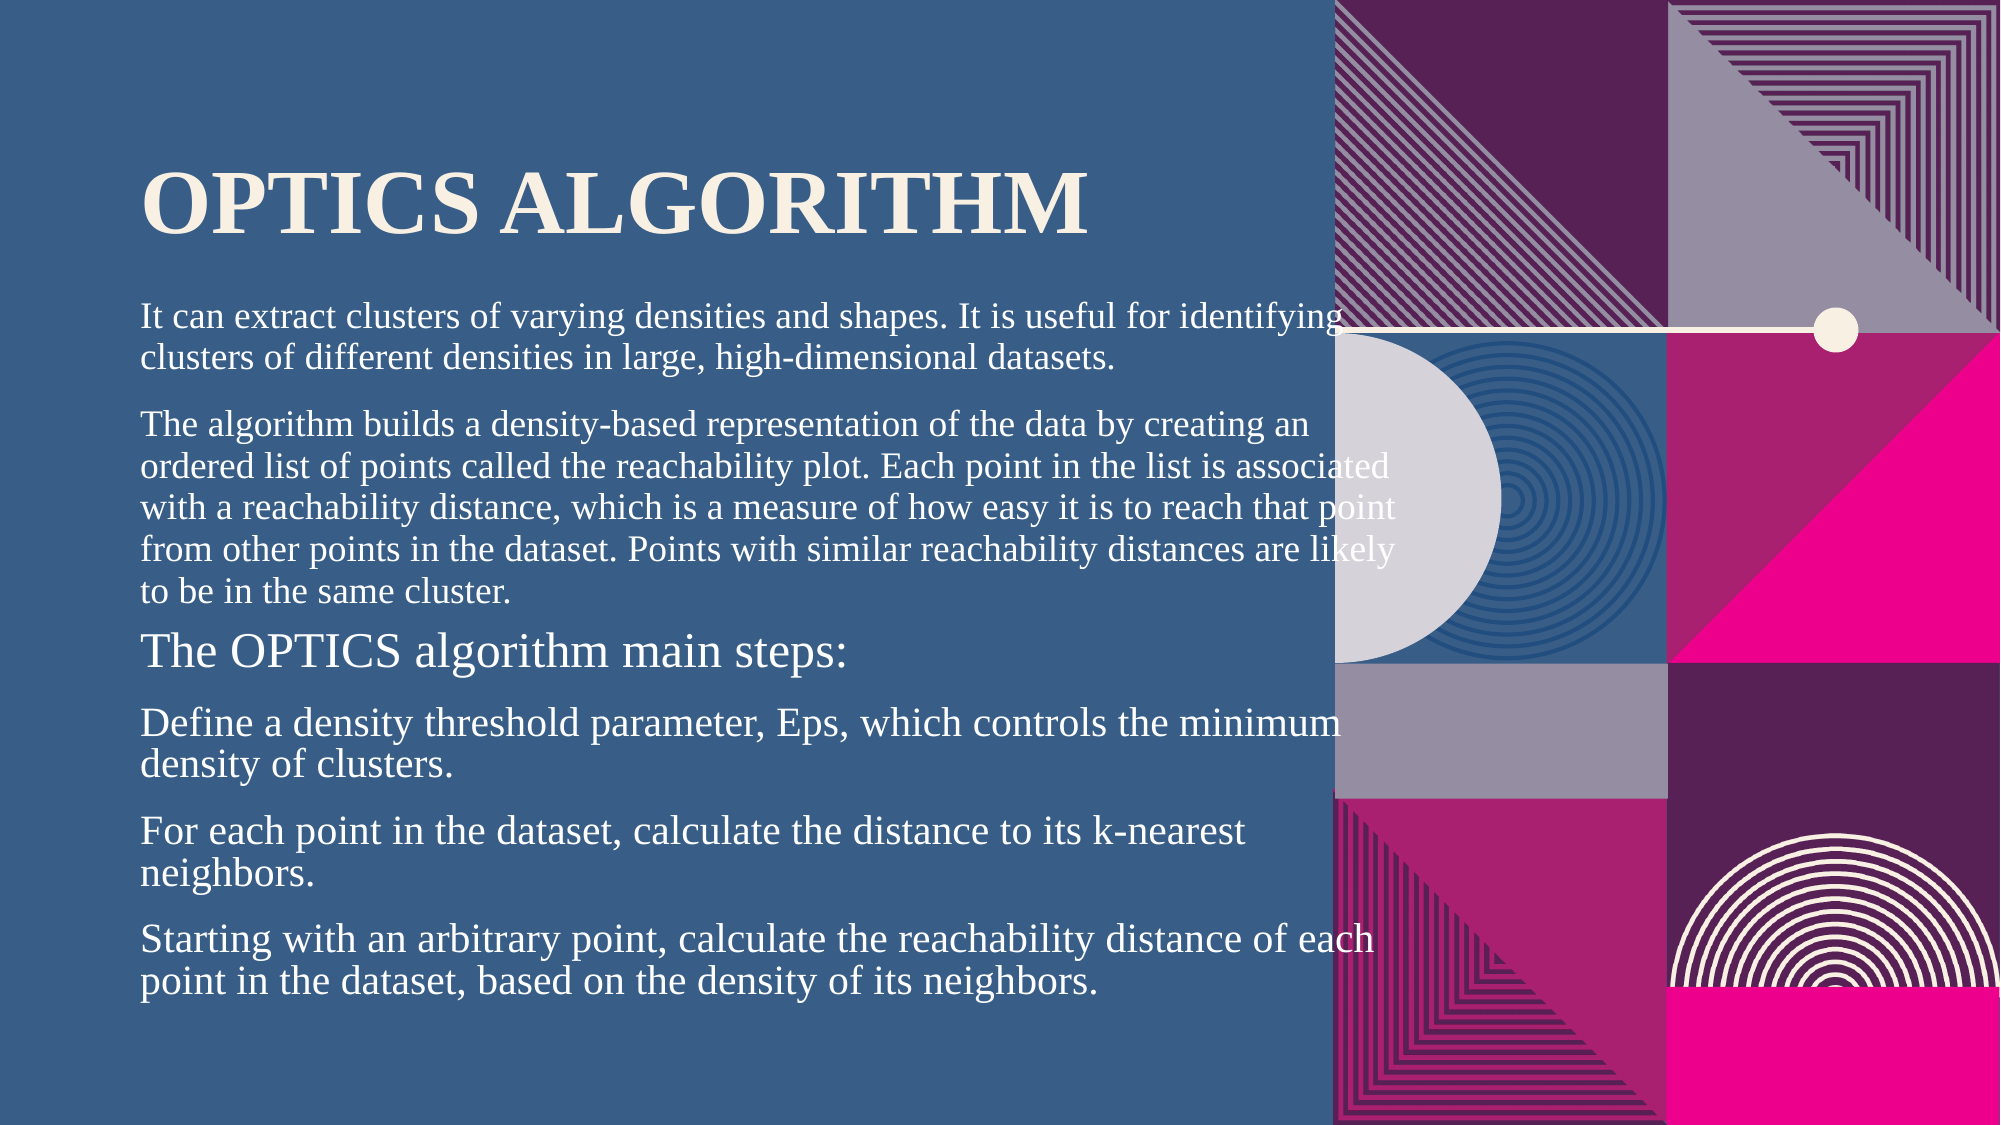

# OPTICS Algorithm
It can extract clusters of varying densities and shapes. It is useful for identifying clusters of different densities in large, high-dimensional datasets.
The algorithm builds a density-based representation of the data by creating an ordered list of points called the reachability plot. Each point in the list is associated with a reachability distance, which is a measure of how easy it is to reach that point from other points in the dataset. Points with similar reachability distances are likely to be in the same cluster.
The OPTICS algorithm main steps:
Define a density threshold parameter, Eps, which controls the minimum density of clusters.
For each point in the dataset, calculate the distance to its k-nearest neighbors.
Starting with an arbitrary point, calculate the reachability distance of each point in the dataset, based on the density of its neighbors.
14